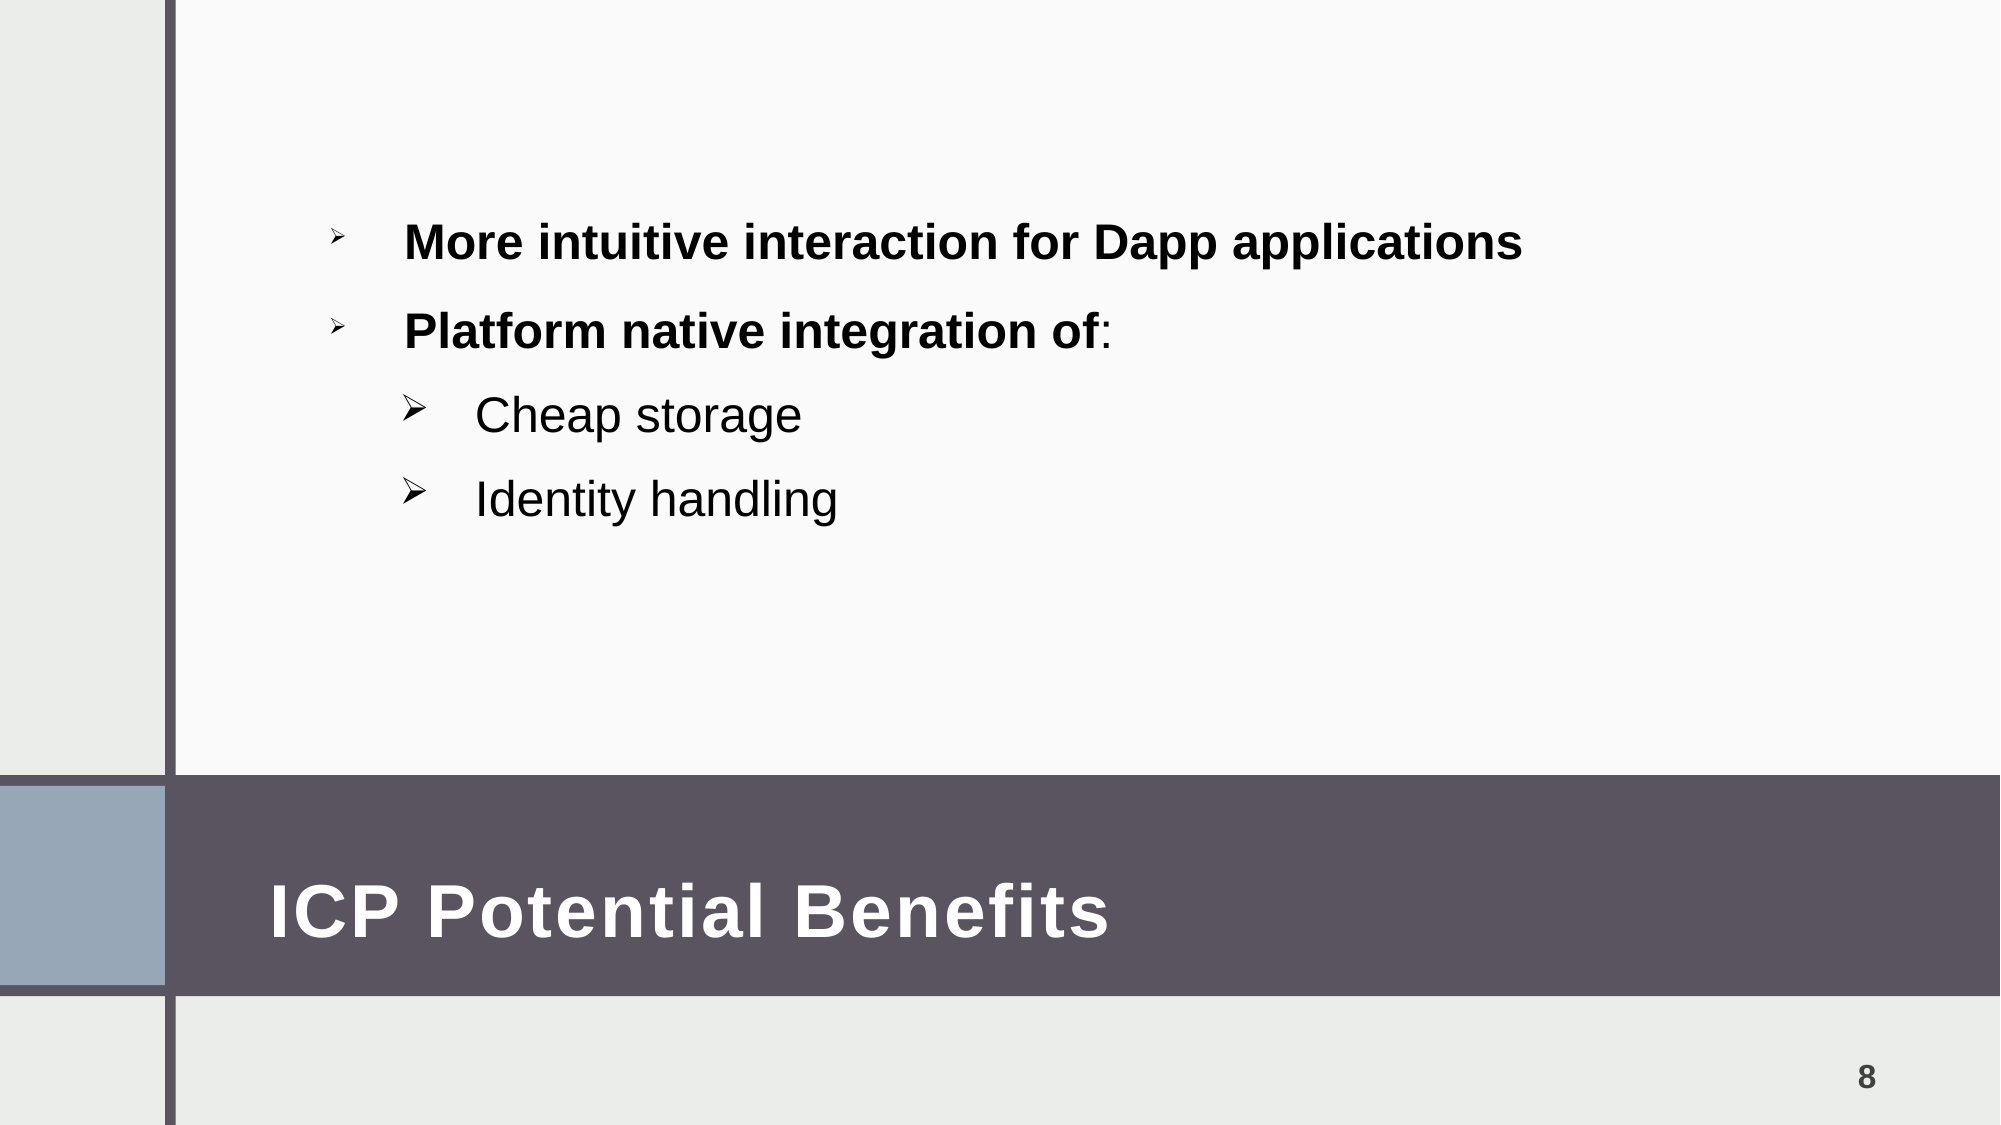

More intuitive interaction for Dapp applications
Platform native integration of:
Cheap storage
Identity handling

# ICP Potential Benefits
8